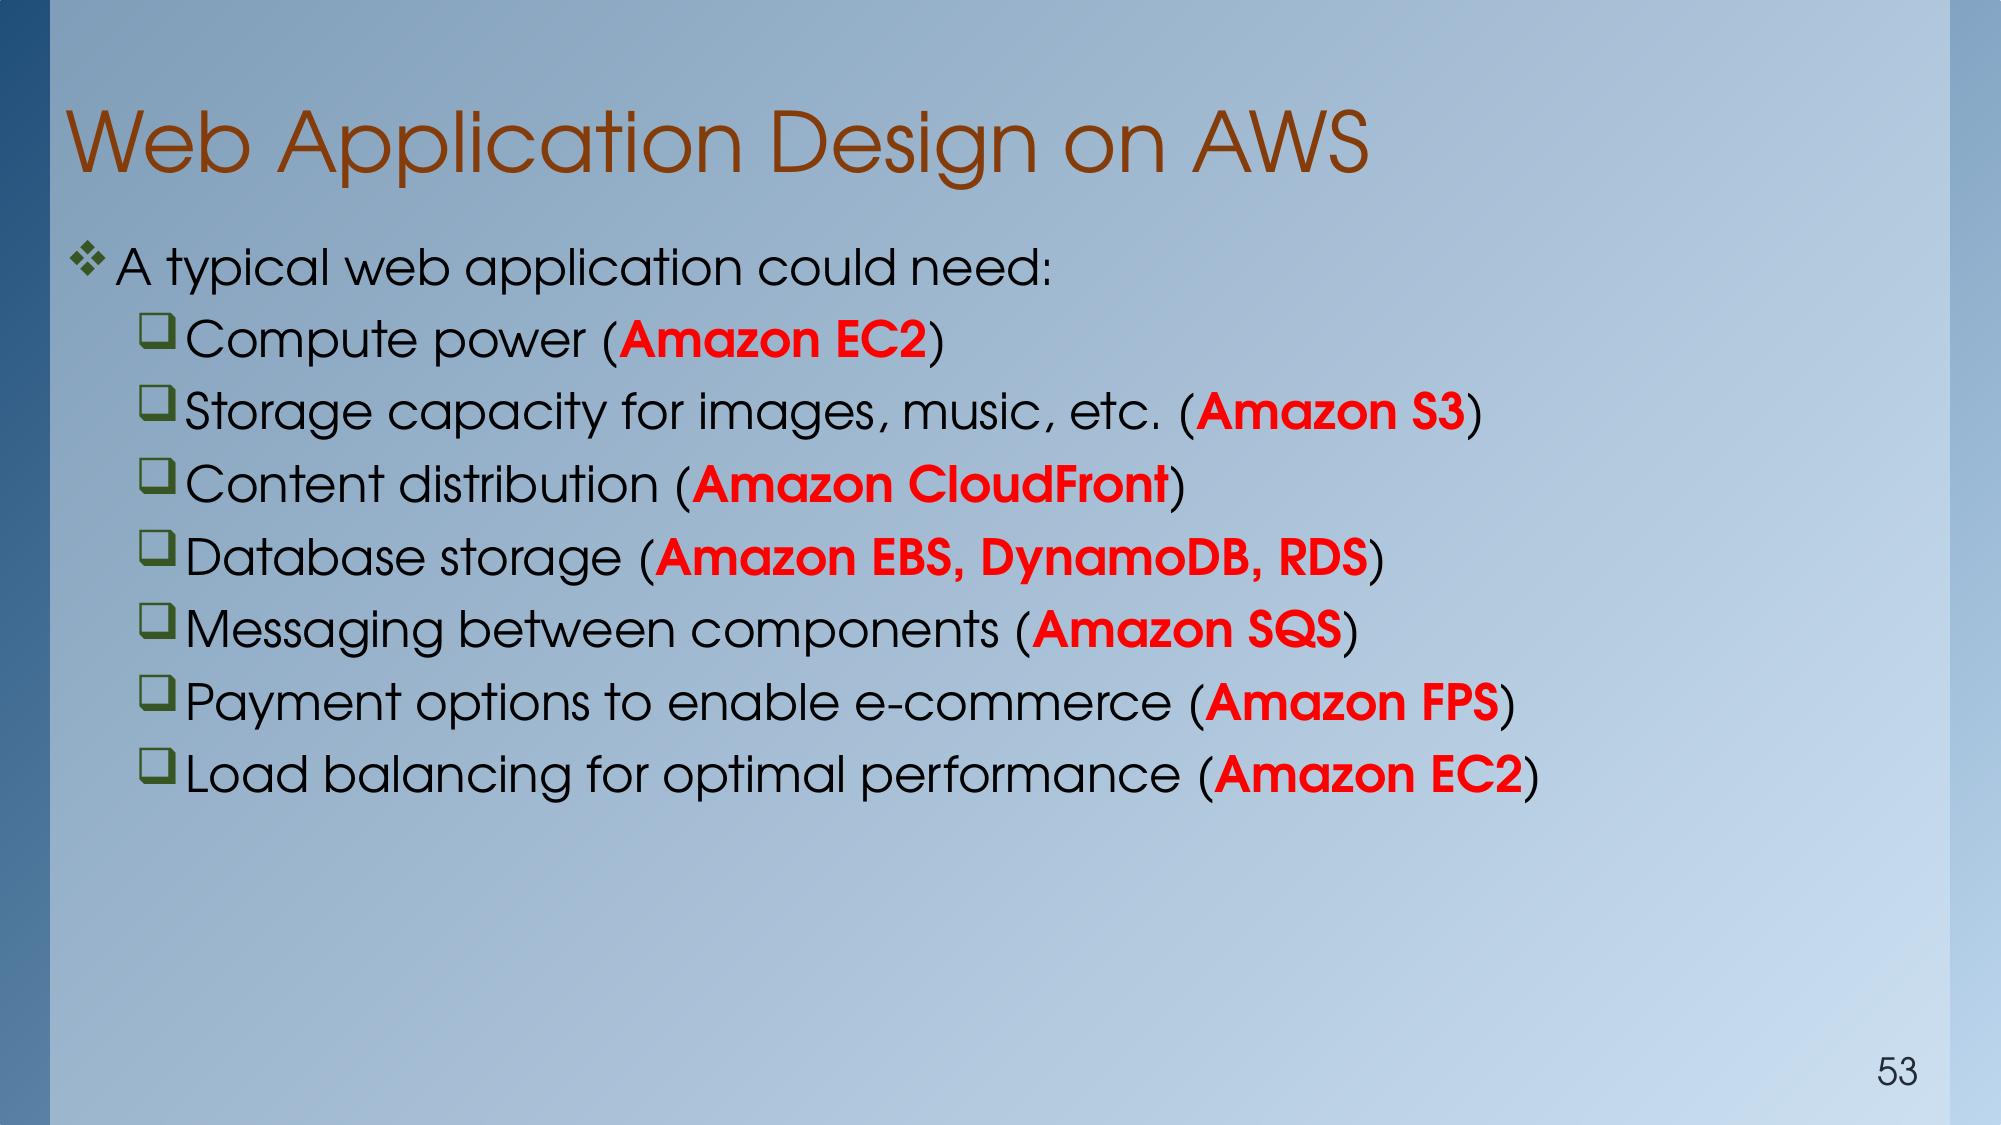

# Web Application Design on AWS
A typical web application could need:
Compute power (Amazon EC2)
Storage capacity for images, music, etc. (Amazon S3)
Content distribution (Amazon CloudFront)
Database storage (Amazon EBS, DynamoDB, RDS)
Messaging between components (Amazon SQS)
Payment options to enable e-commerce (Amazon FPS)
Load balancing for optimal performance (Amazon EC2)

53